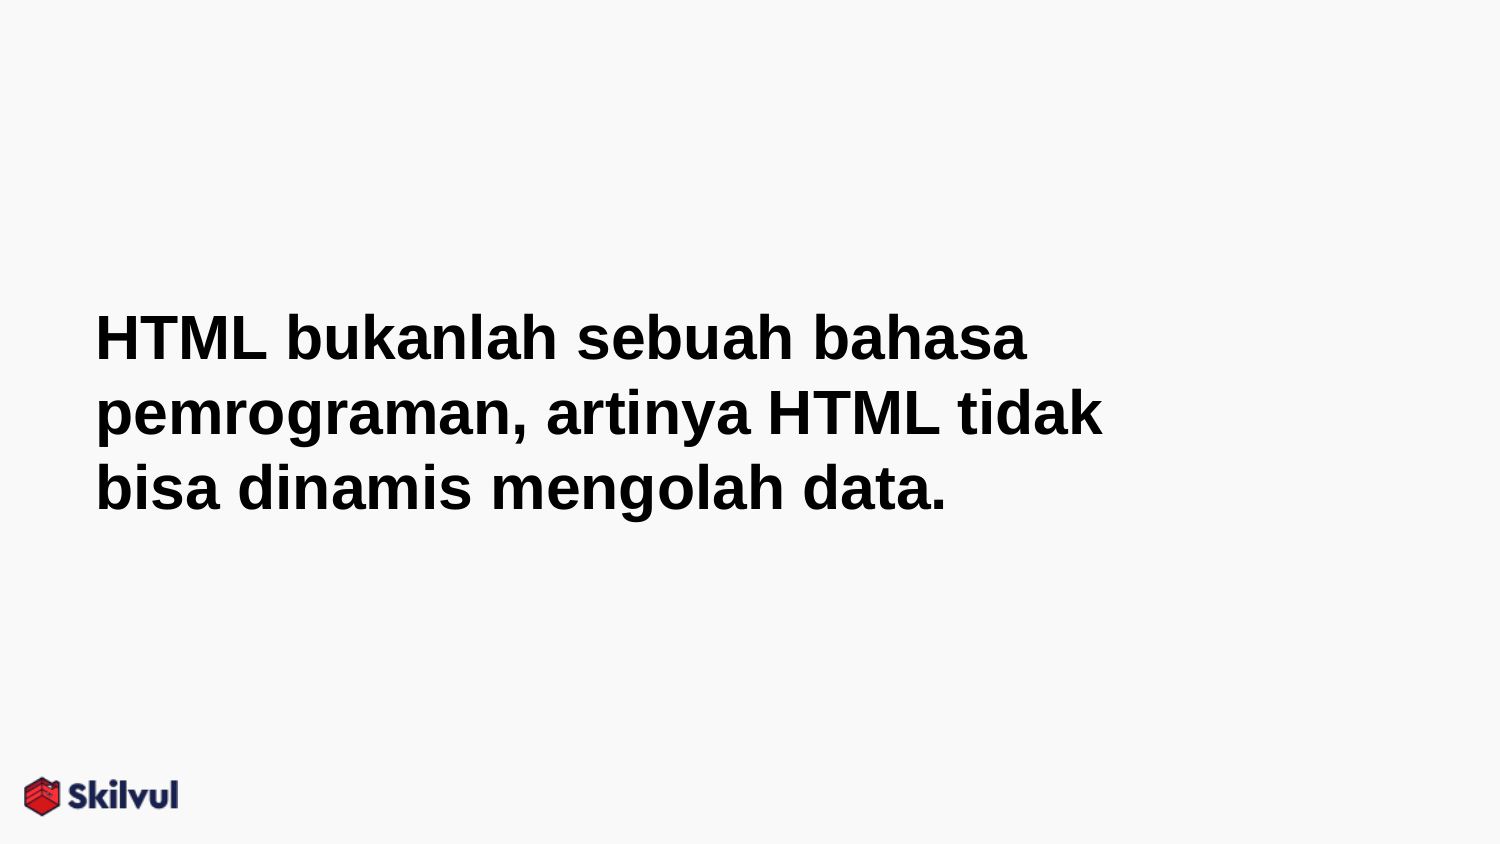

# HTML bukanlah sebuah bahasa pemrograman, artinya HTML tidak bisa dinamis mengolah data.